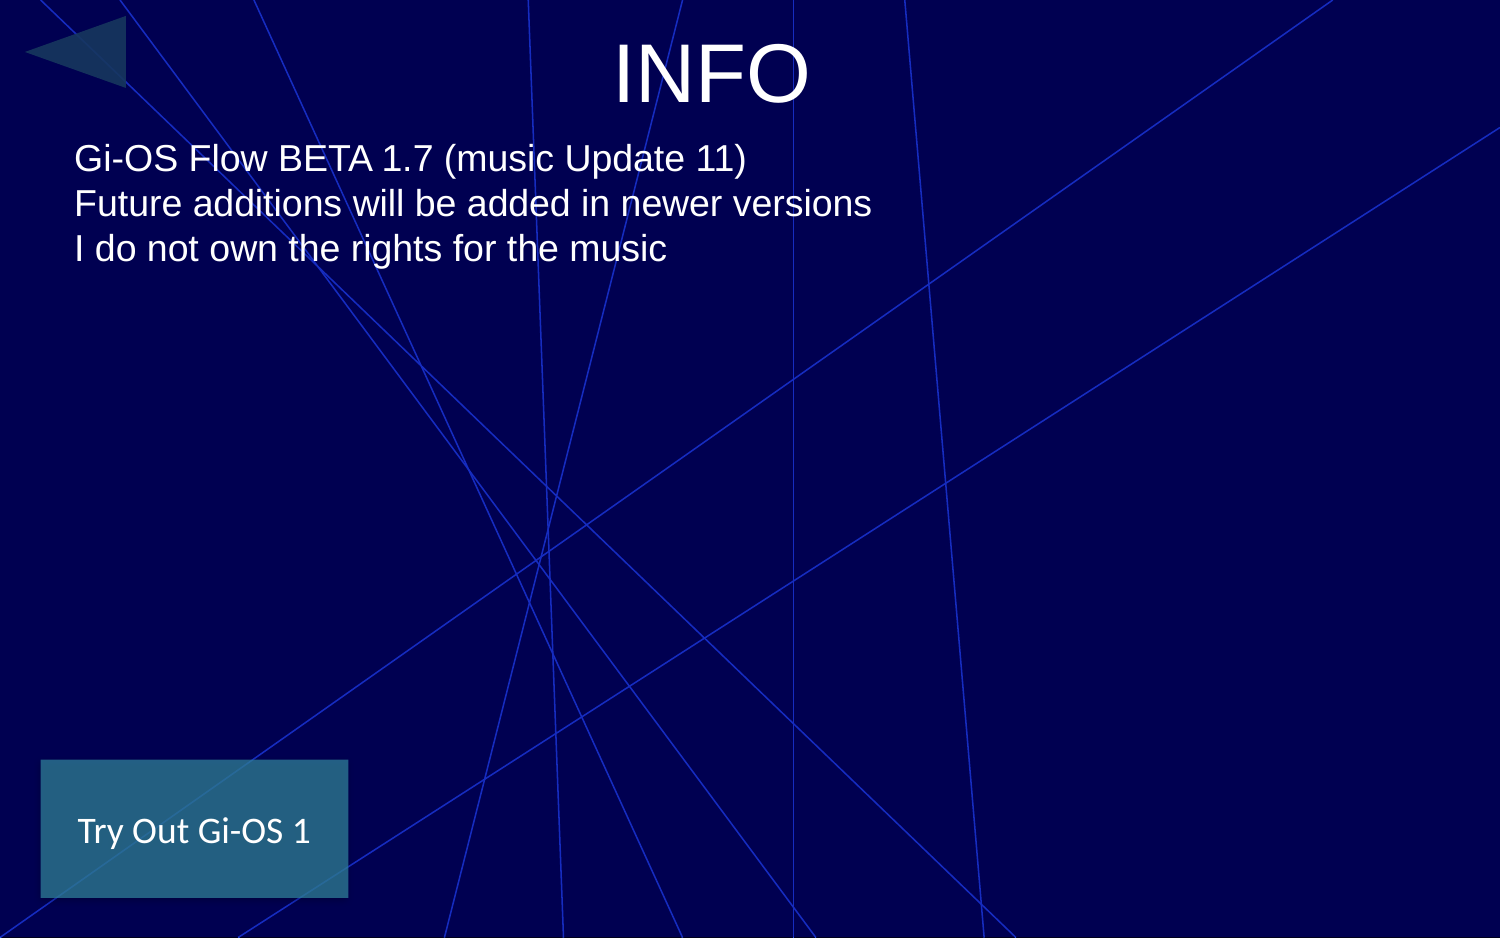

INFO
Gi-OS Flow BETA 1.7 (music Update 11)
Future additions will be added in newer versions
I do not own the rights for the music
Try Out Gi-OS 1